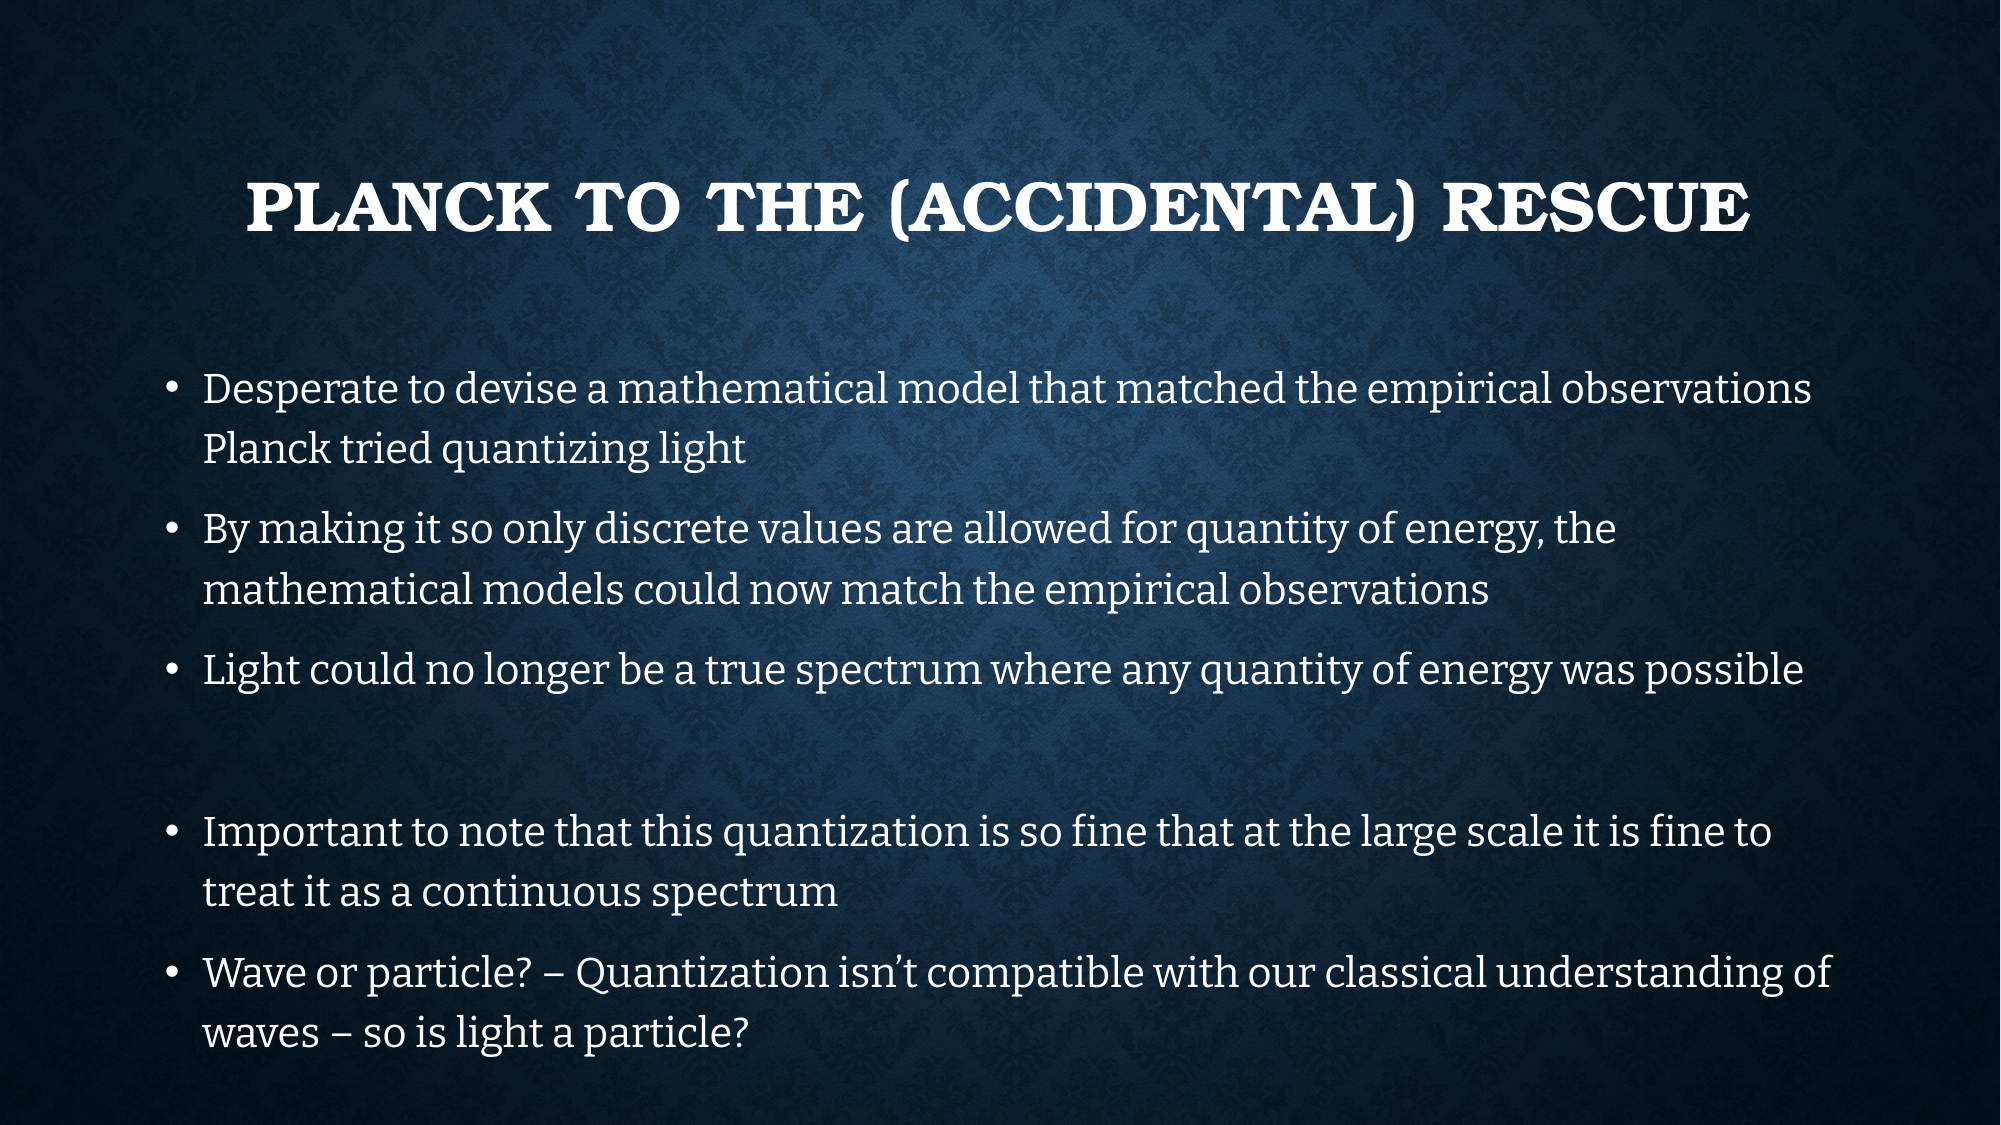

# Planck to the (accidental) rescue
Desperate to devise a mathematical model that matched the empirical observations Planck tried quantizing light
By making it so only discrete values are allowed for quantity of energy, the mathematical models could now match the empirical observations
Light could no longer be a true spectrum where any quantity of energy was possible

Important to note that this quantization is so fine that at the large scale it is fine to treat it as a continuous spectrum
Wave or particle? – Quantization isn’t compatible with our classical understanding of waves – so is light a particle?